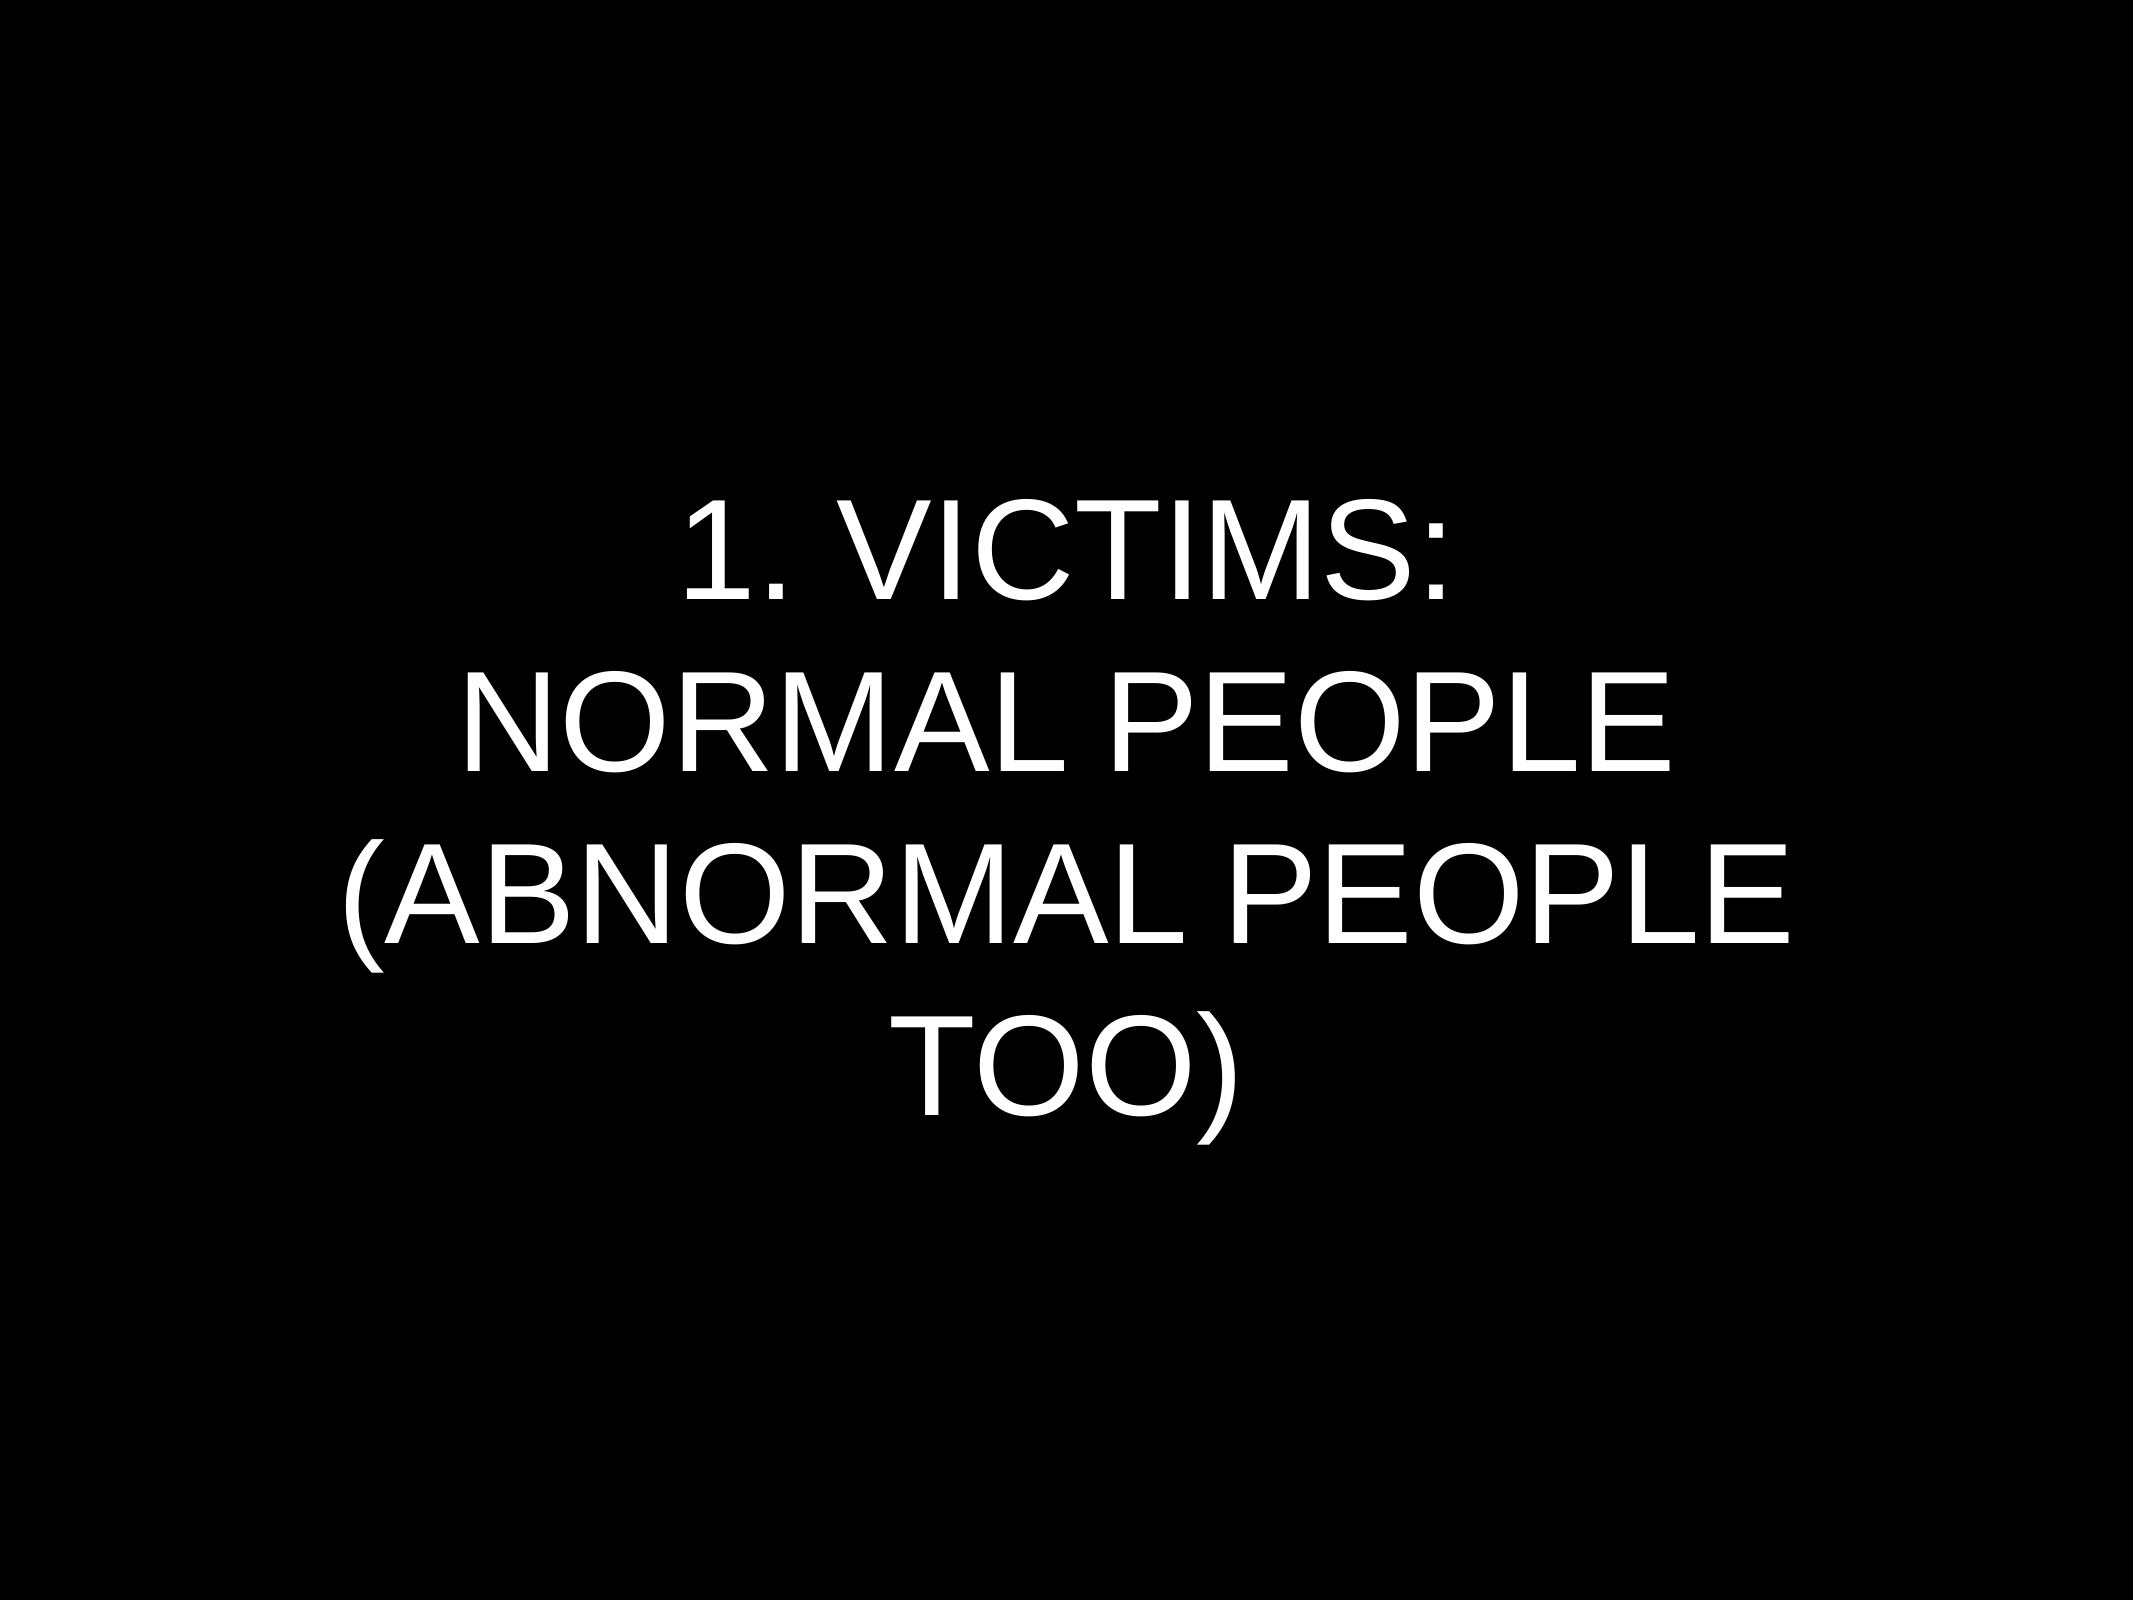

# 1. victims: normal people (abnormal people too)